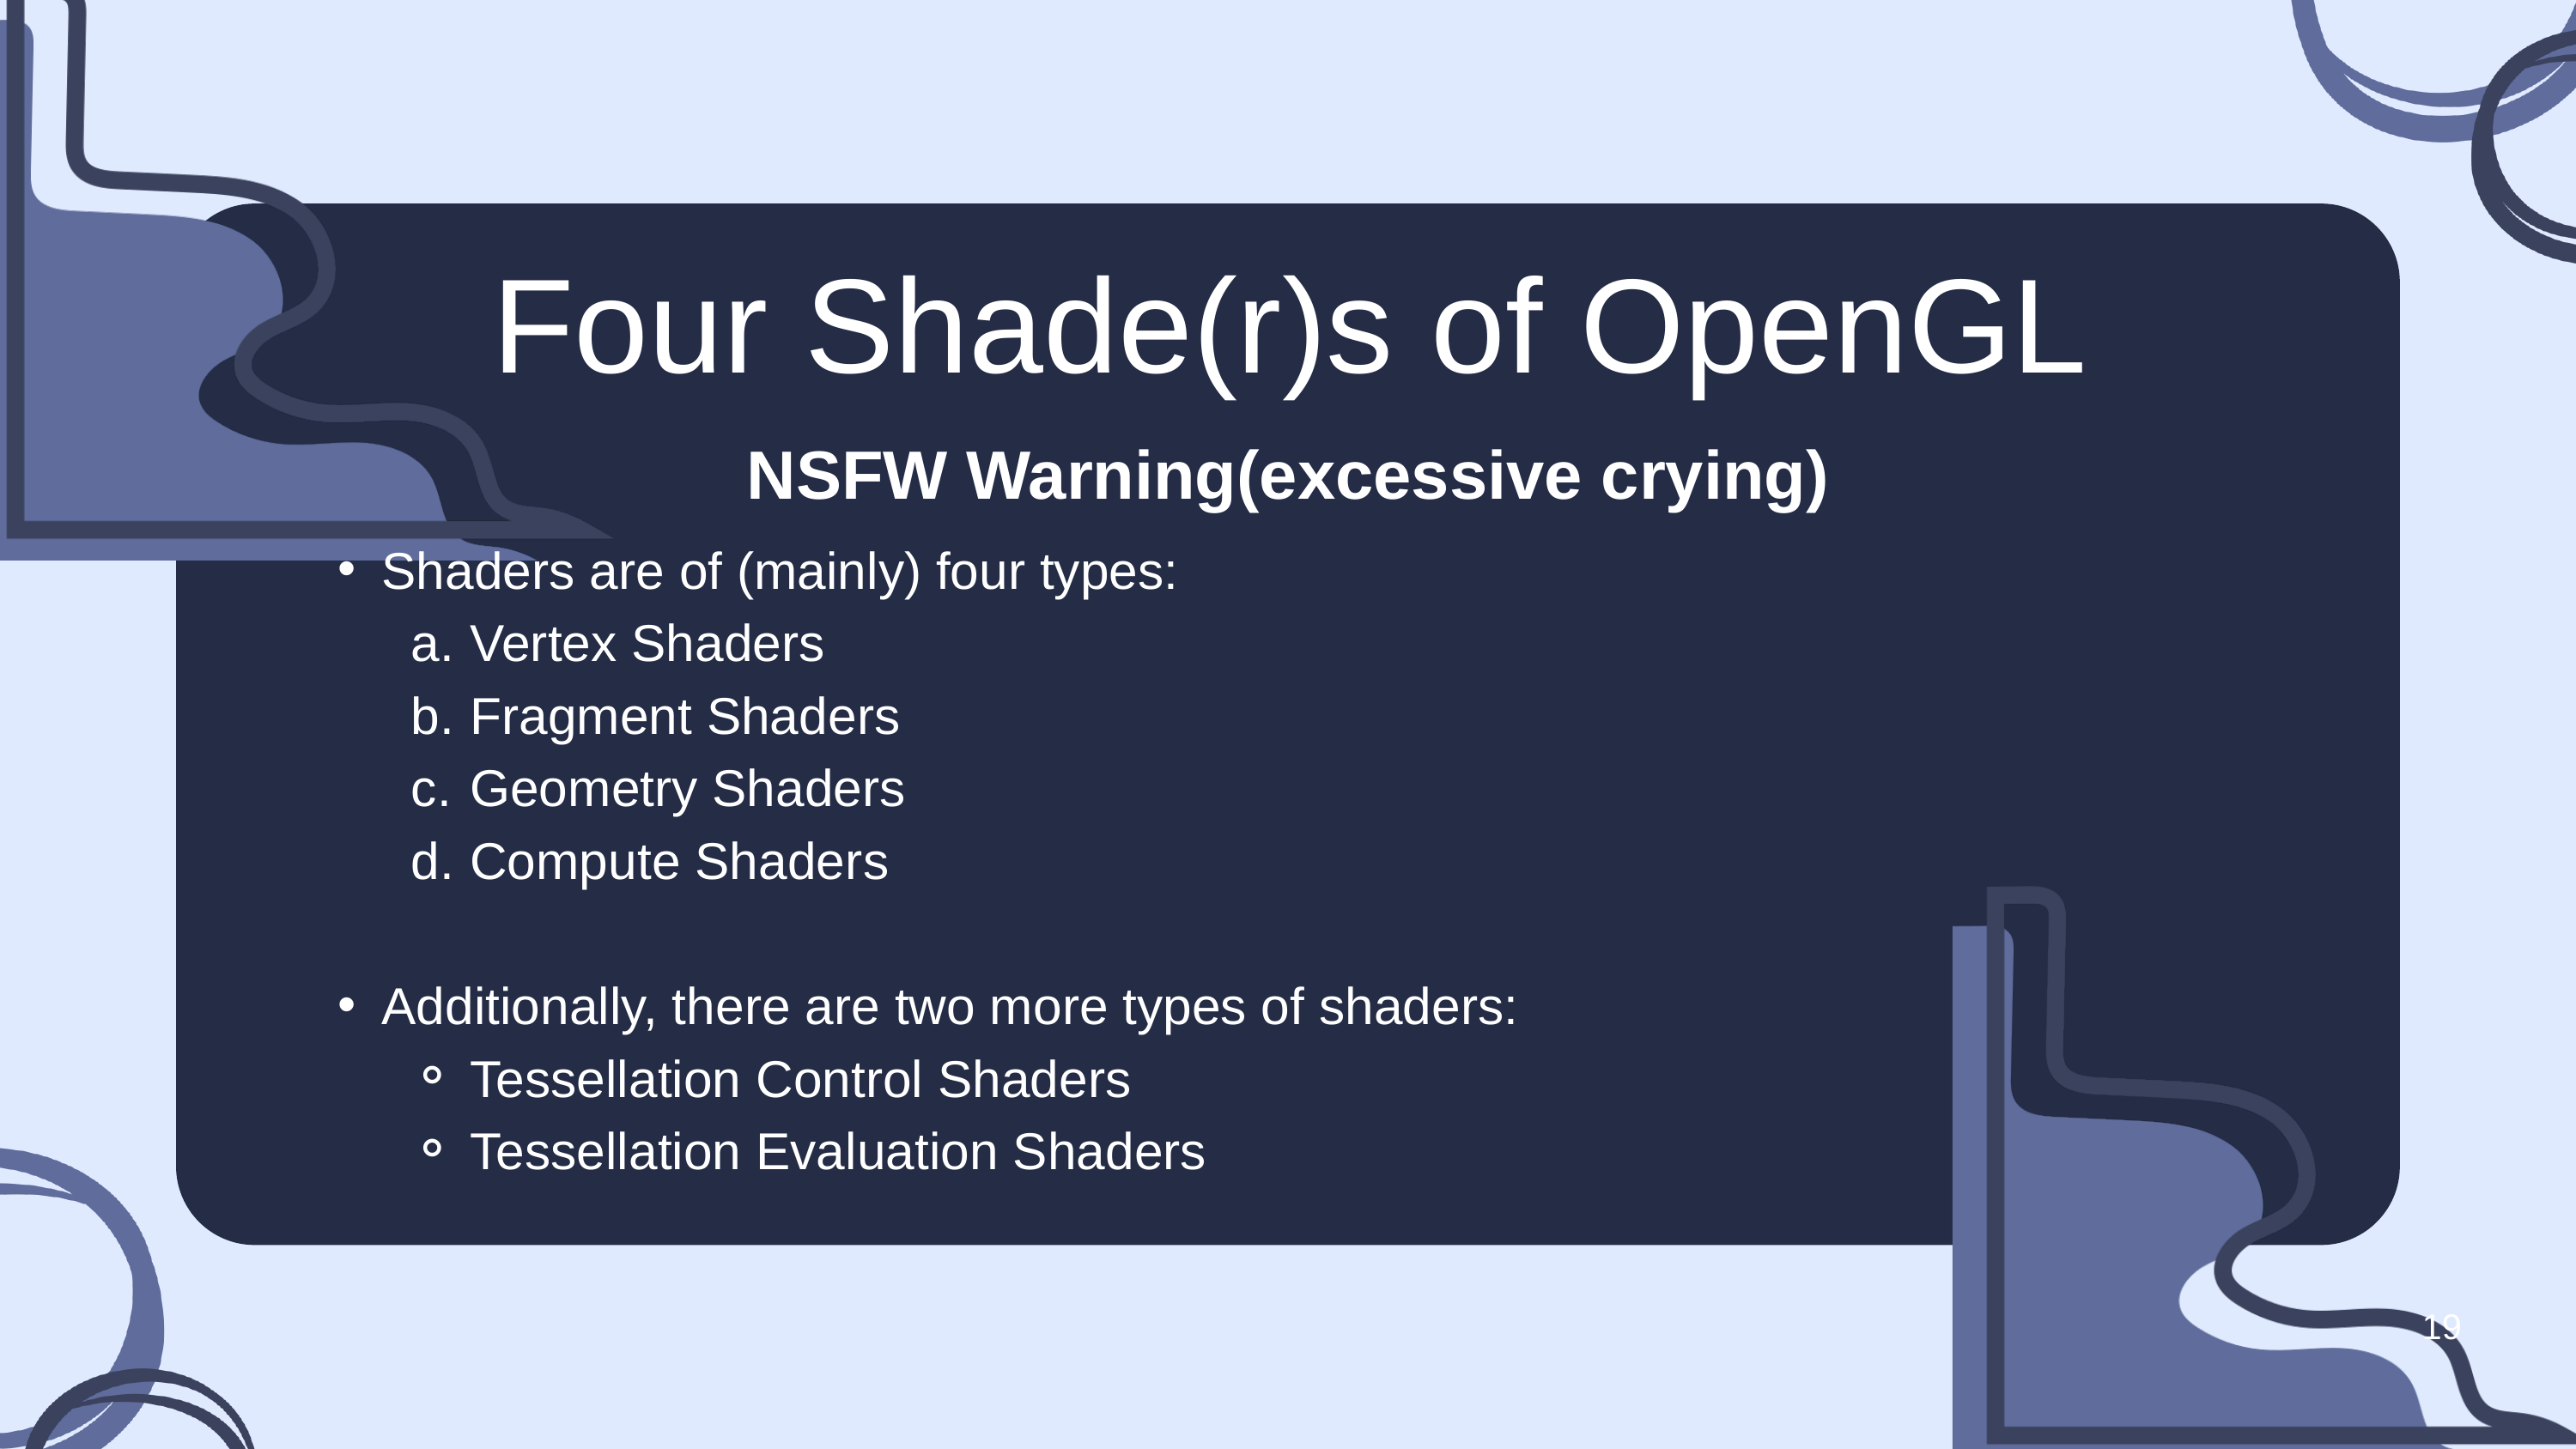

Four Shade(r)s of OpenGL
NSFW Warning(excessive crying)
Shaders are of (mainly) four types:
Vertex Shaders
Fragment Shaders
Geometry Shaders
Compute Shaders

Additionally, there are two more types of shaders:
Tessellation Control Shaders
Tessellation Evaluation Shaders

19